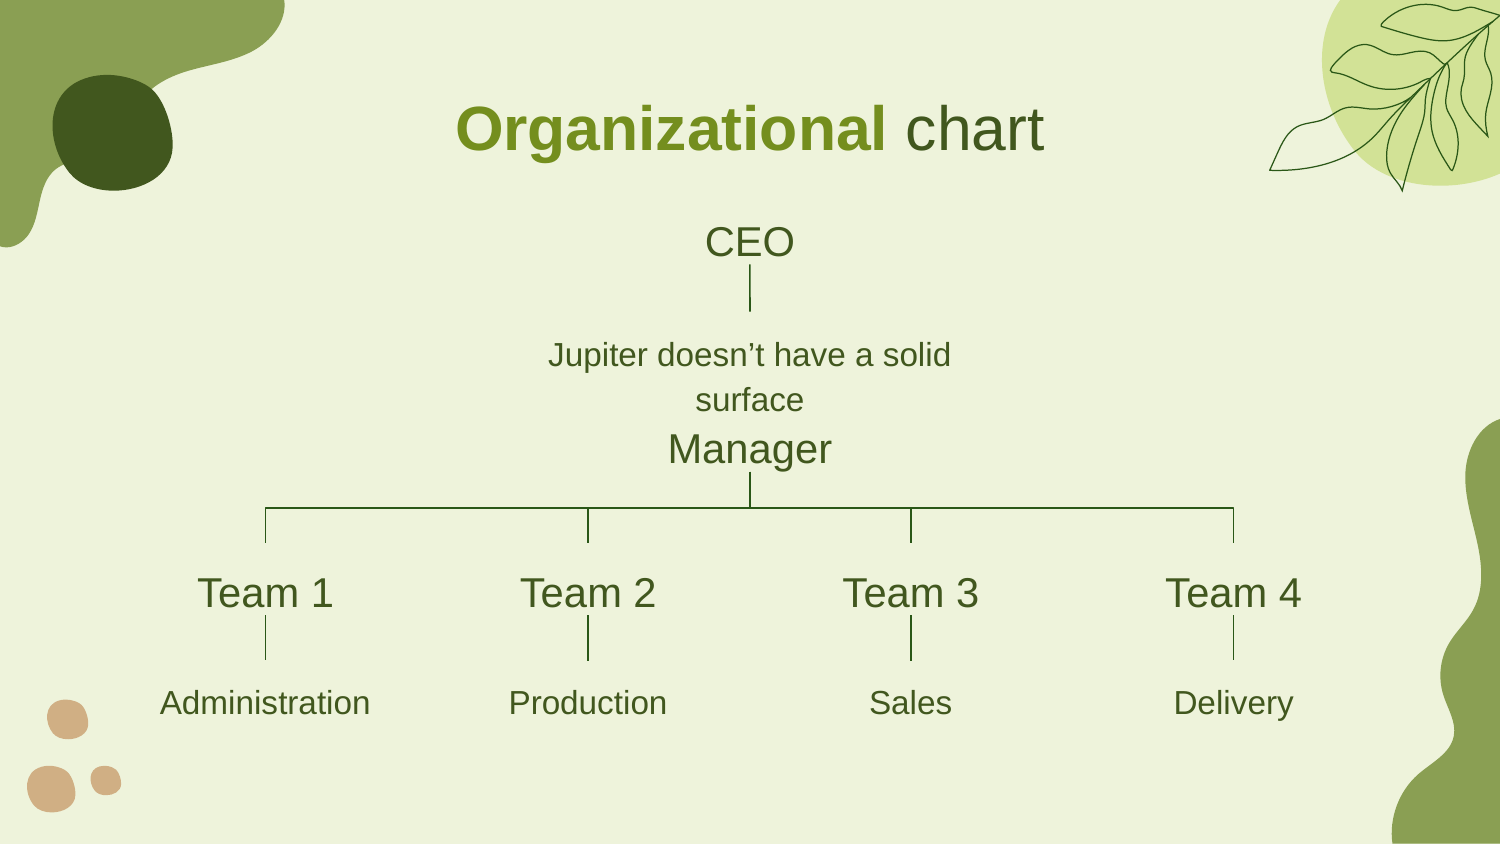

# Organizational chart
CEO
Jupiter doesn’t have a solid surface
Manager
Team 1
Team 2
Team 3
Team 4
Administration
Production
Sales
Delivery